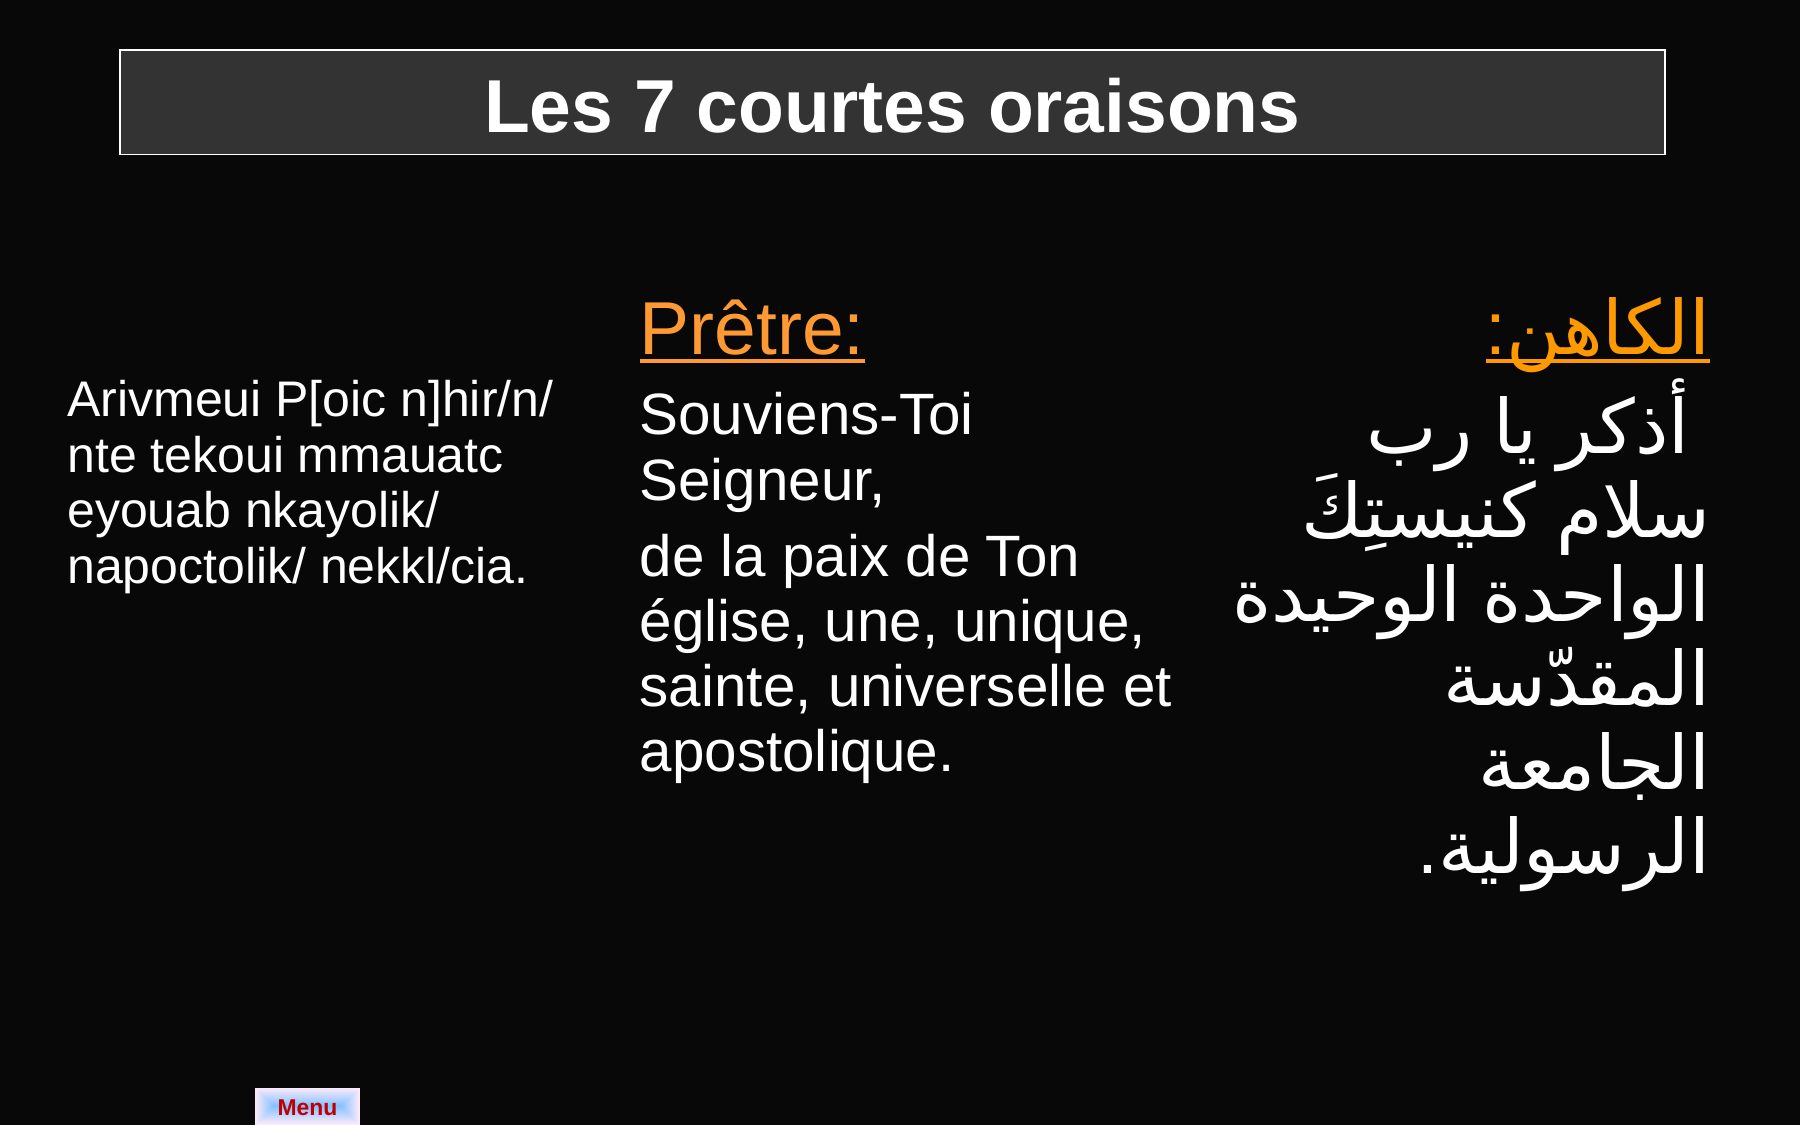

Les 7 courtes oraisons
| Arivmeui P[oic n]hir/n/ nte tekoui mmauatc eyouab nkayolik/ napoctolik/ nekkl/cia. | Prêtre: Souviens-Toi Seigneur, de la paix de Ton église, une, unique, sainte, universelle et apostolique. | الكاهن: أذكر يا رب سلام كنيستِكَ الواحدة الوحيدة المقدّسة الجامعة الرسولية. |
| --- | --- | --- |

Menu